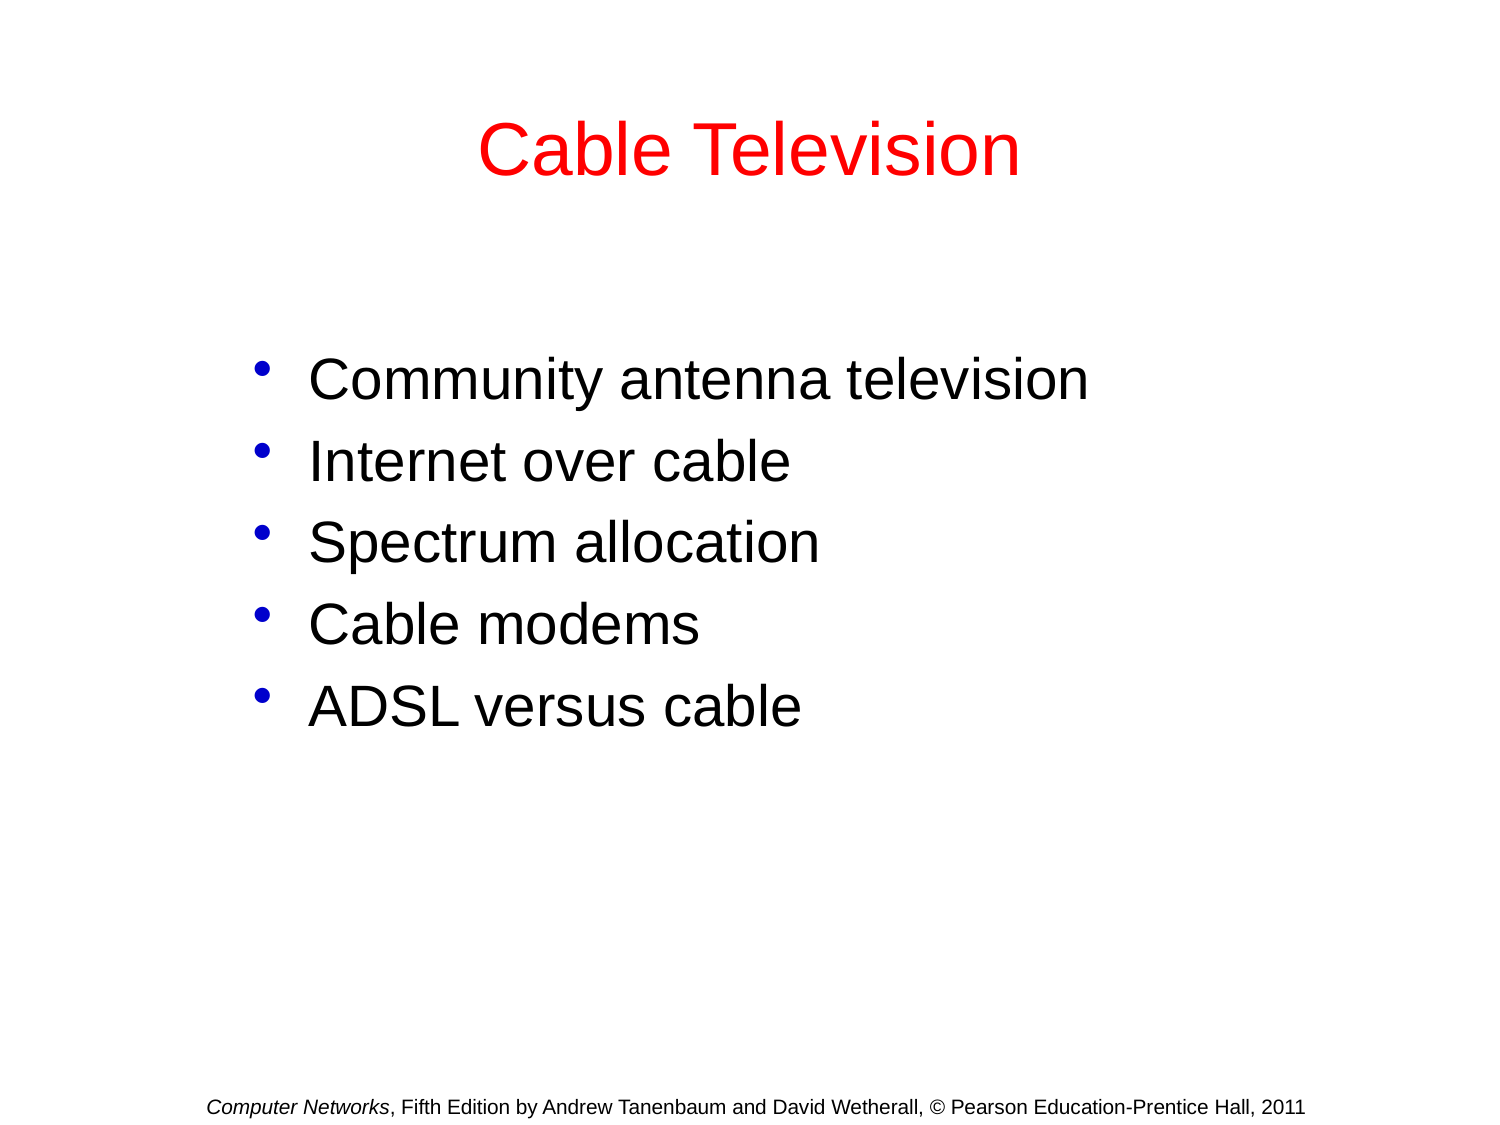

# Cable Television
Community antenna television
Internet over cable
Spectrum allocation
Cable modems
ADSL versus cable

Computer Networks, Fifth Edition by Andrew Tanenbaum and David Wetherall, © Pearson Education-Prentice Hall, 2011